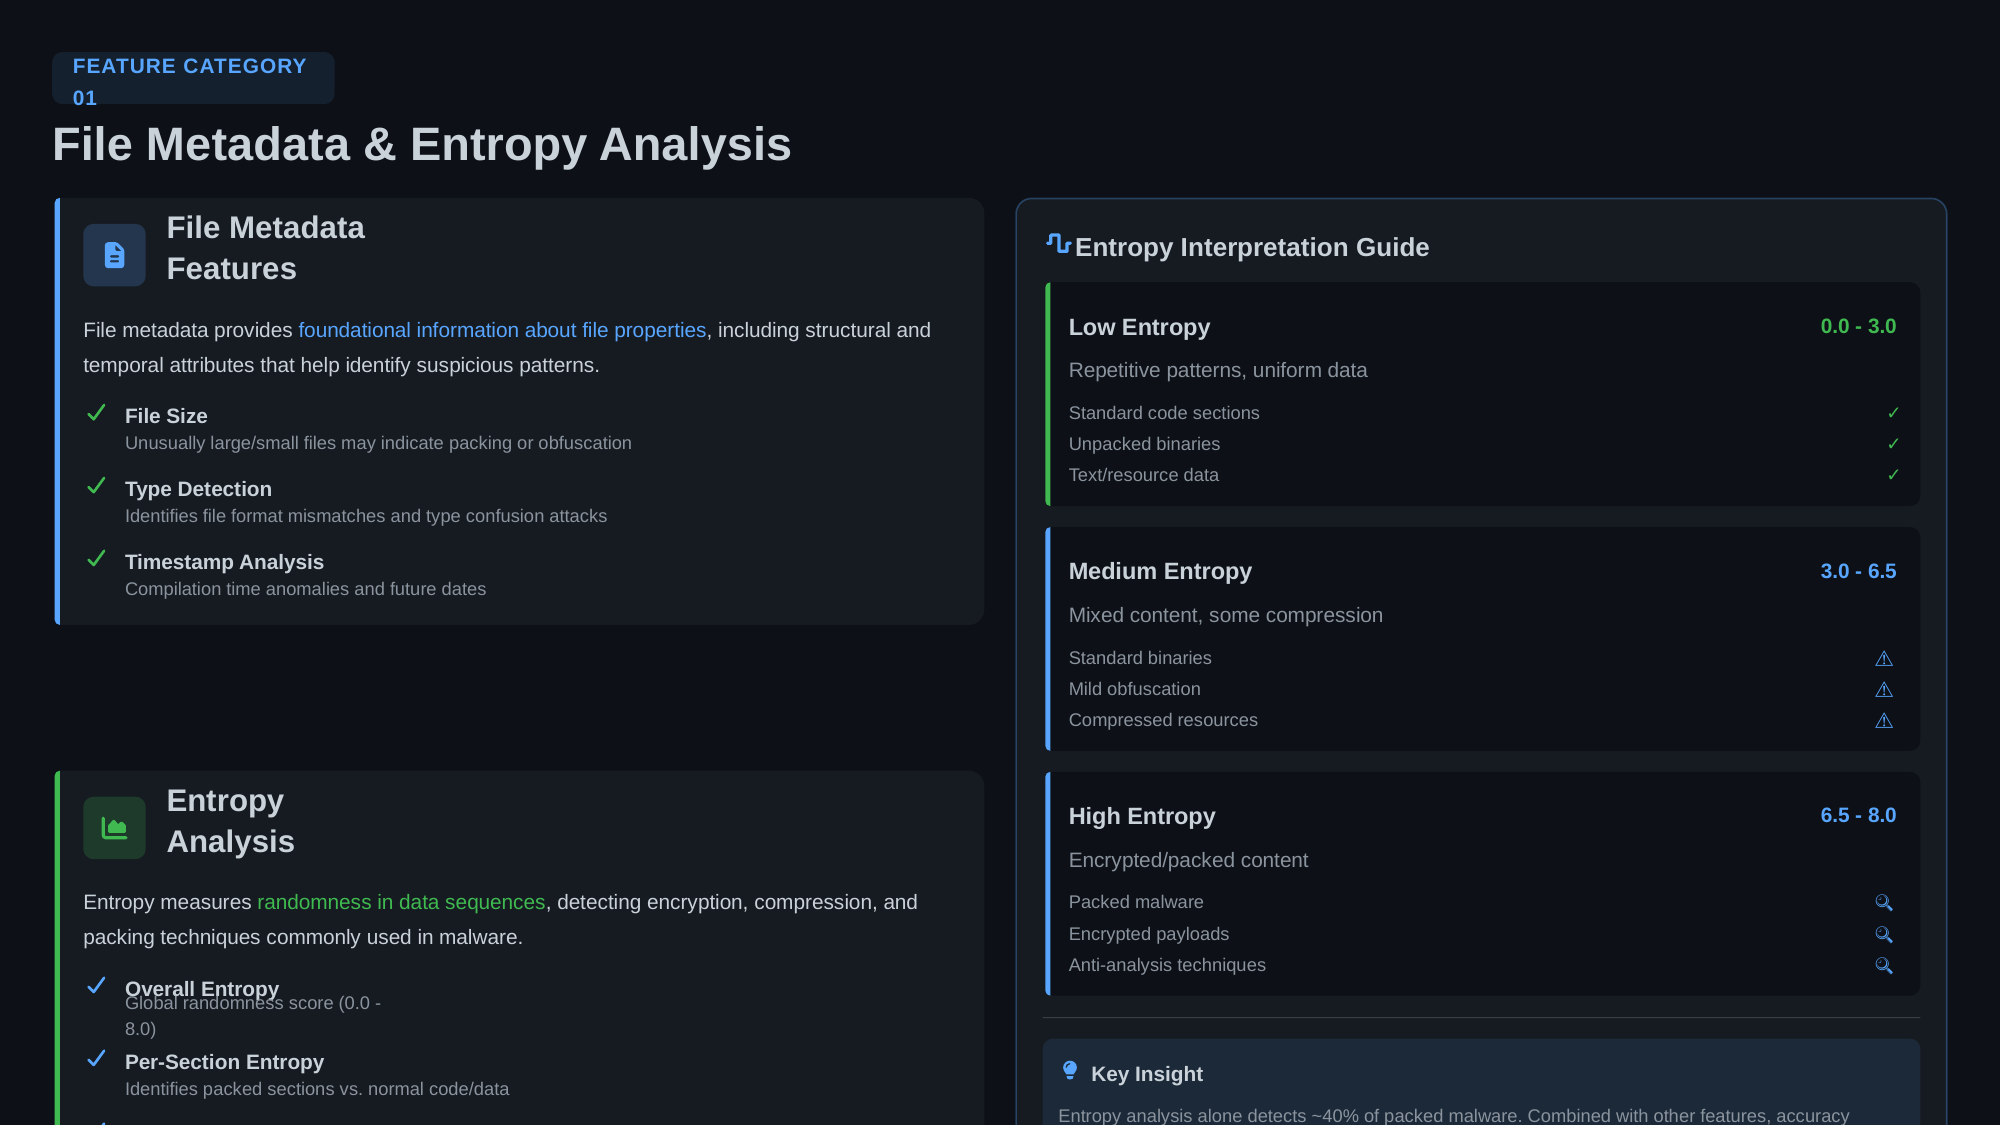

FEATURE CATEGORY 01
File Metadata & Entropy Analysis

File Metadata Features
Entropy Interpretation Guide

Low Entropy
0.0 - 3.0
File metadata provides foundational information about file properties, including structural and temporal attributes that help identify suspicious patterns.
Repetitive patterns, uniform data
File Size
Standard code sections
✓

Unusually large/small files may indicate packing or obfuscation
Unpacked binaries
✓
Text/resource data
✓
Type Detection

Identifies file format mismatches and type confusion attacks

Timestamp Analysis

Medium Entropy
3.0 - 6.5
Compilation time anomalies and future dates
Mixed content, some compression
Standard binaries
⚠
Mild obfuscation
⚠
Compressed resources
⚠

High Entropy
6.5 - 8.0

Entropy Analysis

Encrypted/packed content
Entropy measures randomness in data sequences, detecting encryption, compression, and packing techniques commonly used in malware.
Packed malware
🔍
Encrypted payloads
🔍
Anti-analysis techniques
🔍
Overall Entropy

Global randomness score (0.0 - 8.0)

Per-Section Entropy

Key Insight

Identifies packed sections vs. normal code/data
Entropy analysis alone detects ~40% of packed malware. Combined with other features, accuracy exceeds 95%.
Variance & Extrema

Entropy distribution patterns across sections